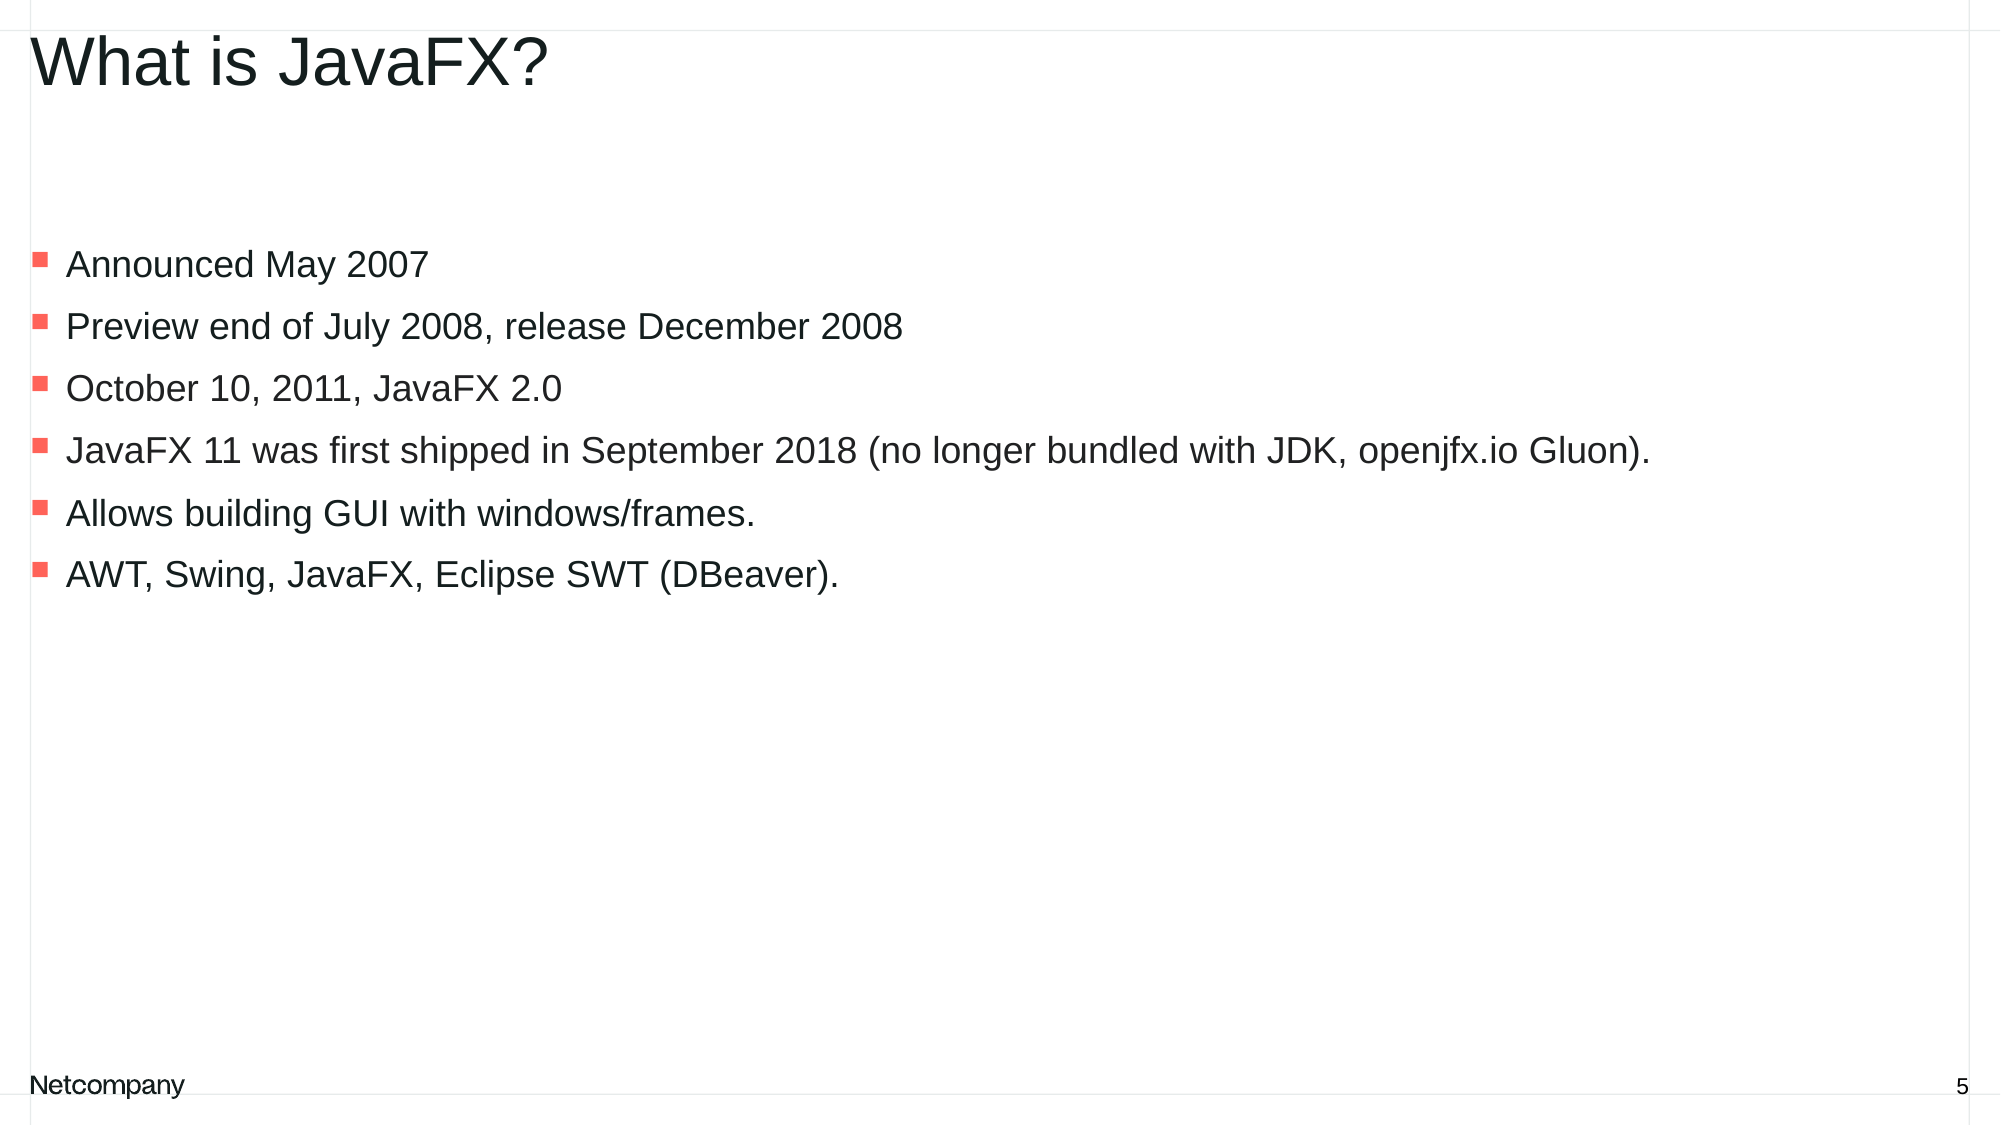

# What is JavaFX?
Announced May 2007
Preview end of July 2008, release December 2008
October 10, 2011, JavaFX 2.0
JavaFX 11 was first shipped in September 2018 (no longer bundled with JDK, openjfx.io Gluon).
Allows building GUI with windows/frames.
AWT, Swing, JavaFX, Eclipse SWT (DBeaver).

5